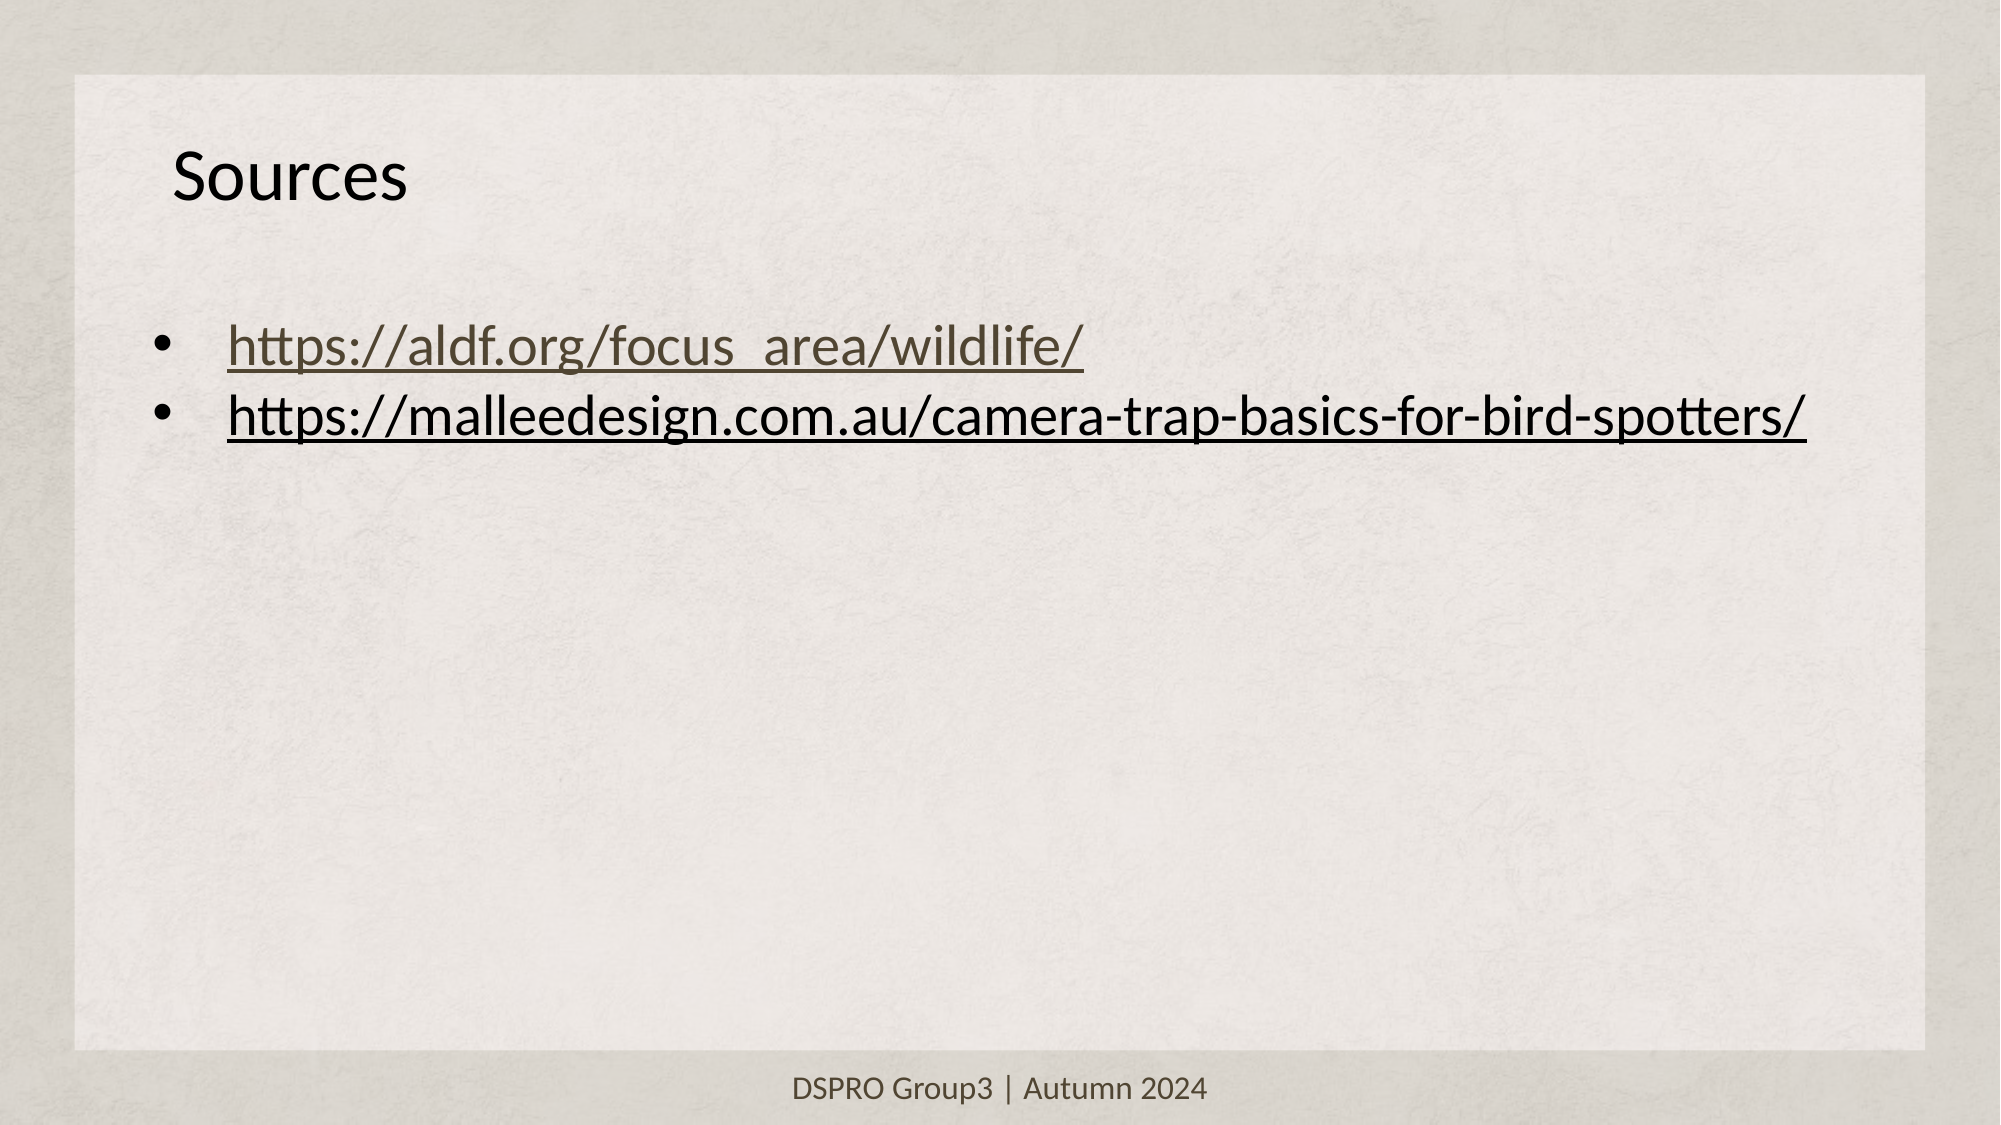

Sources
https://aldf.org/focus_area/wildlife/
https://malleedesign.com.au/camera-trap-basics-for-bird-spotters/

DSPRO Group3 | Autumn 2024